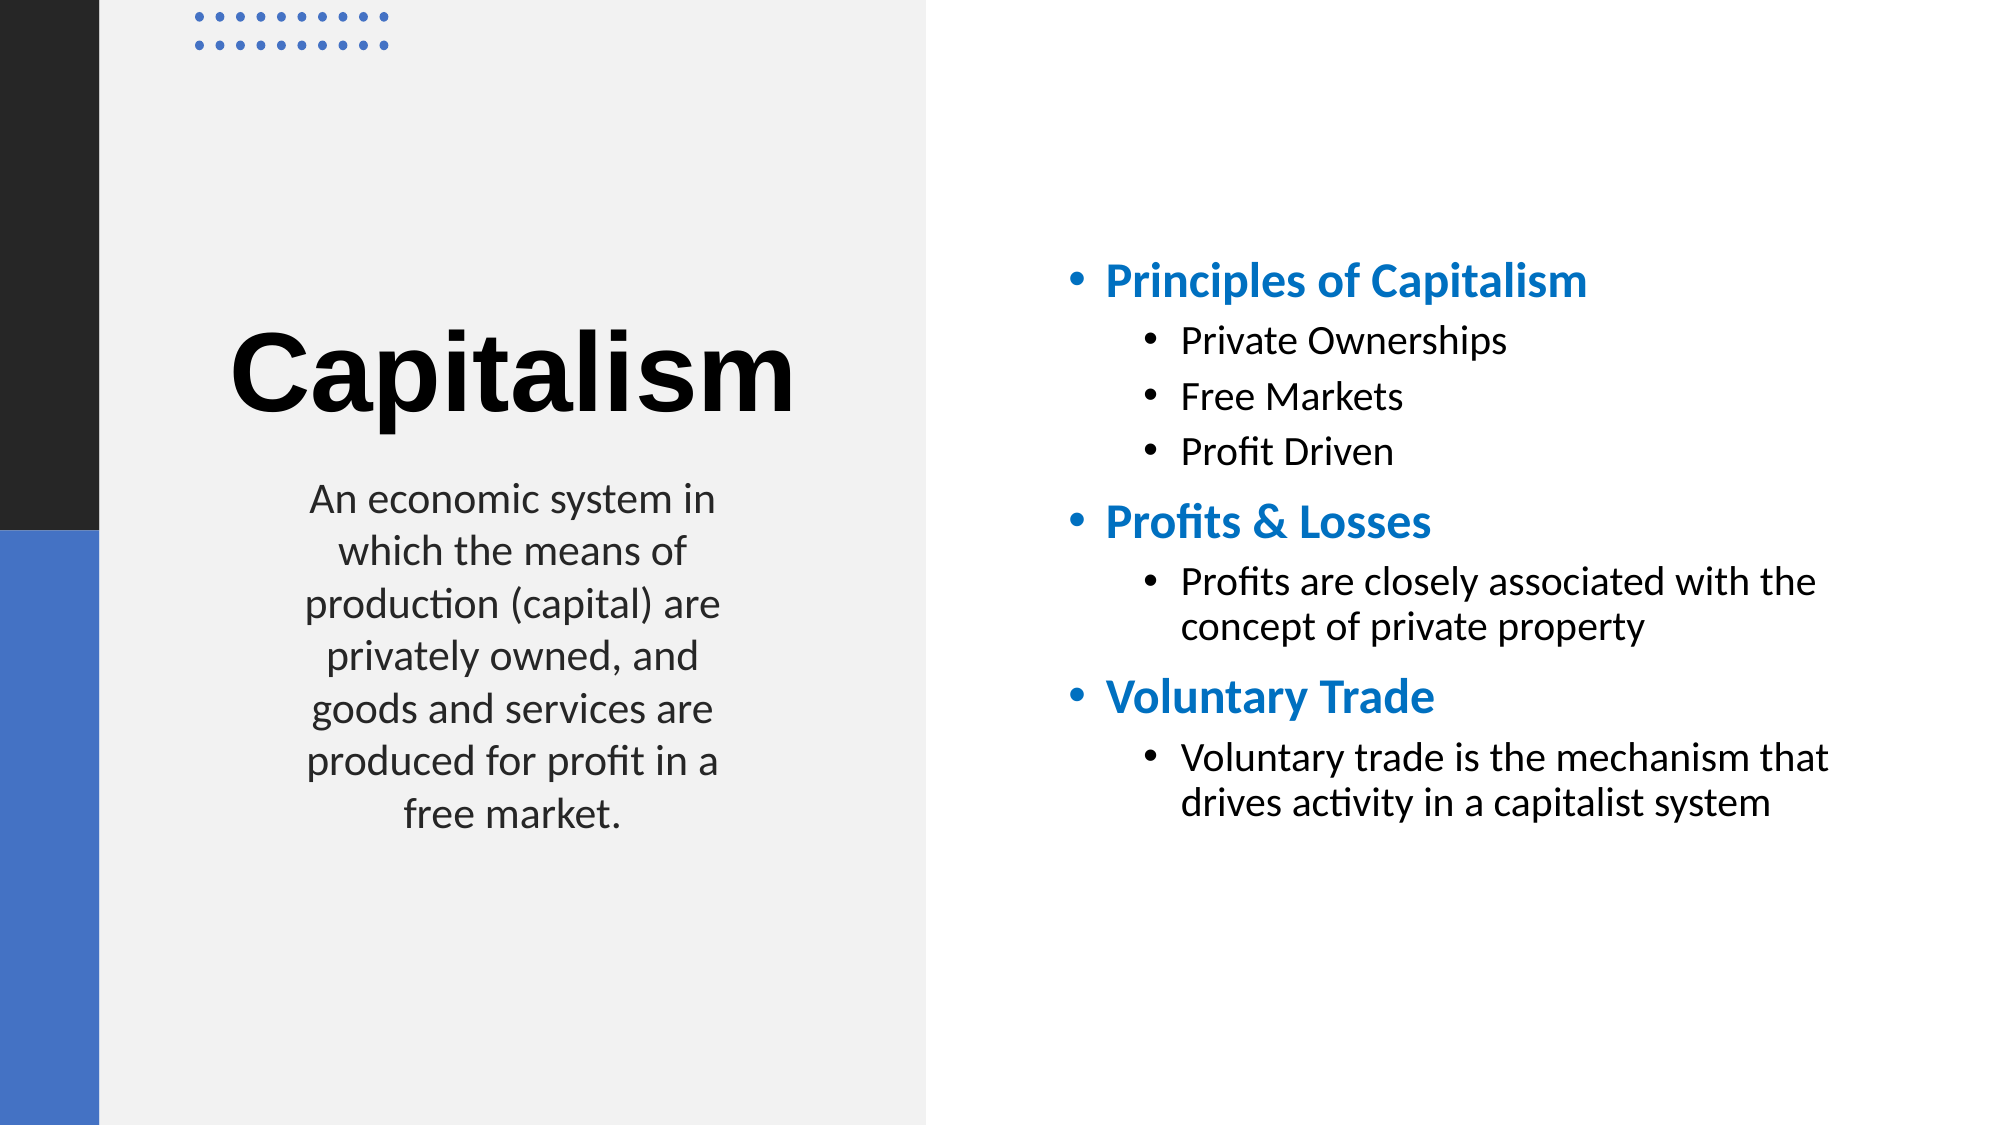

Principles of Capitalism
Private Ownerships
Free Markets
Profit Driven
Profits & Losses
Profits are closely associated with the concept of private property
Voluntary Trade
Voluntary trade is the mechanism that drives activity in a capitalist system
# Capitalism
An economic system in which the means of production (capital) are privately owned, and goods and services are produced for profit in a free market.